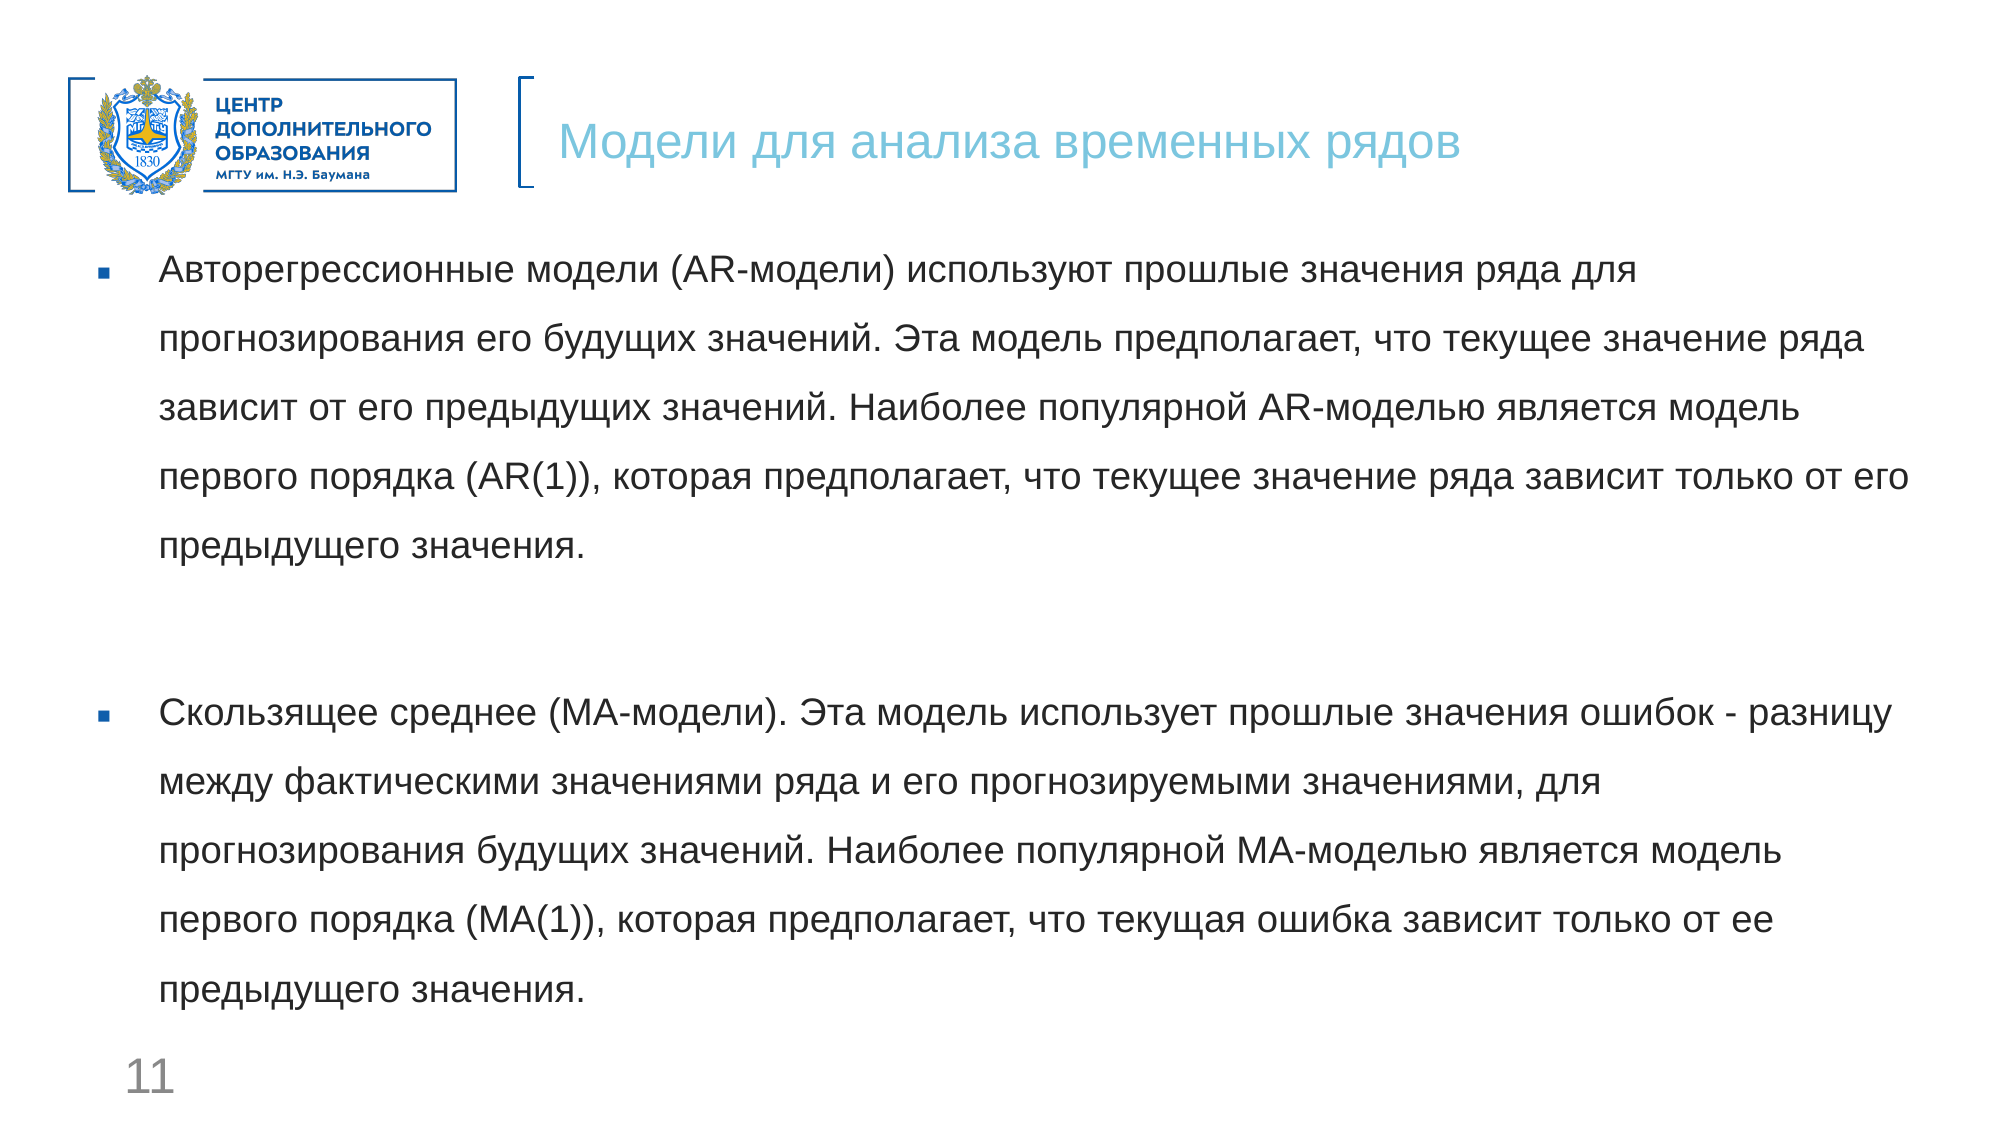

# Модели для анализа временных рядов
Авторегрессионные модели (AR-модели) используют прошлые значения ряда для прогнозирования его будущих значений. Эта модель предполагает, что текущее значение ряда зависит от его предыдущих значений. Наиболее популярной AR-моделью является модель первого порядка (AR(1)), которая предполагает, что текущее значение ряда зависит только от его предыдущего значения.

Скользящее среднее (MA-модели). Эта модель использует прошлые значения ошибок - разницу между фактическими значениями ряда и его прогнозируемыми значениями, для прогнозирования будущих значений. Наиболее популярной MA-моделью является модель первого порядка (MA(1)), которая предполагает, что текущая ошибка зависит только от ее предыдущего значения.

11